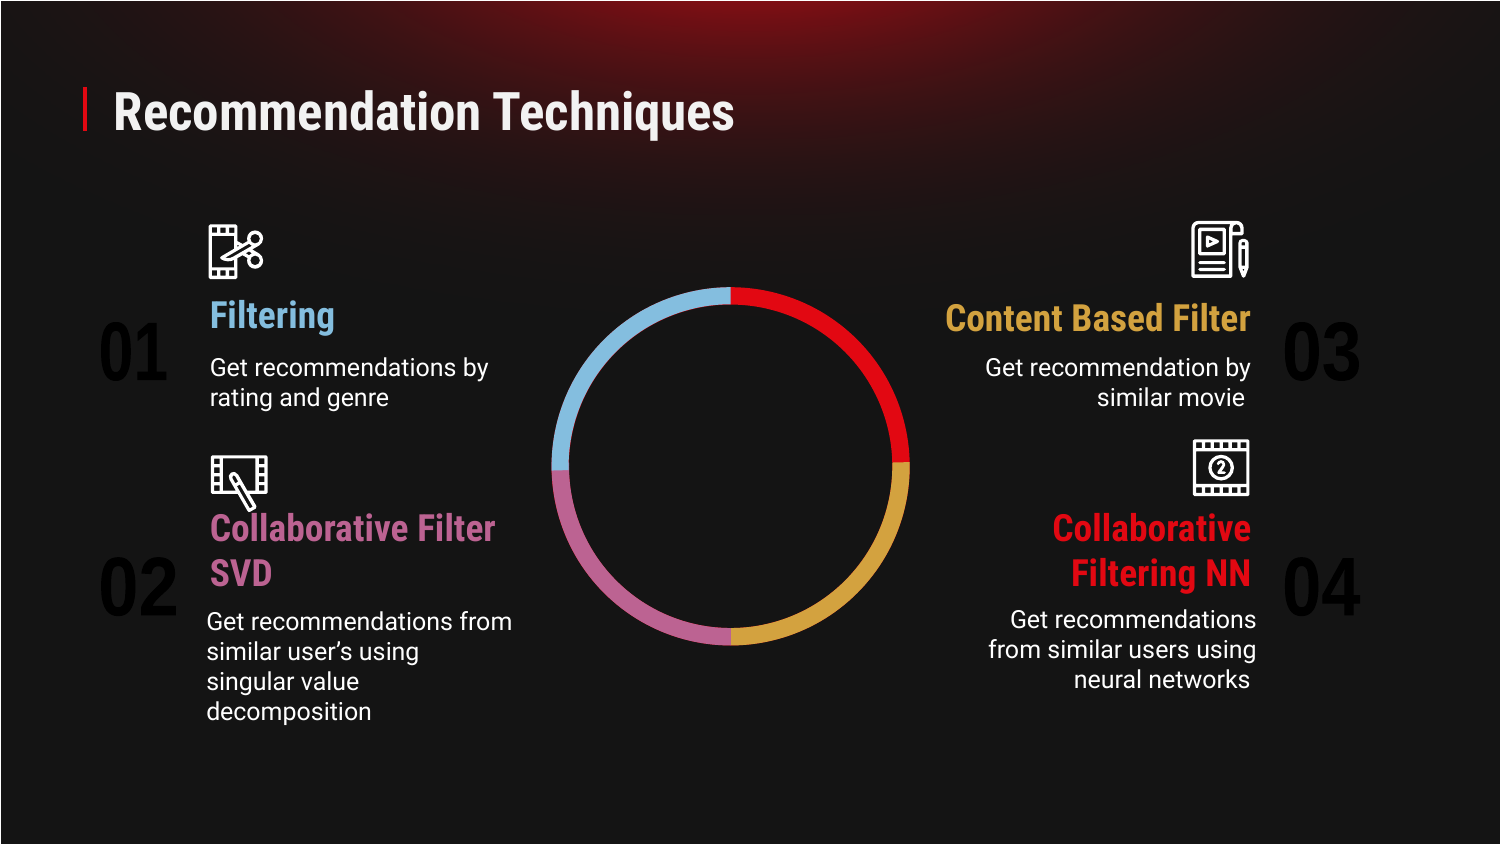

Recommendation Techniques

Filtering

Content Based Filter
01
03
Get recommendations by rating and genre
Get recommendation by similar movie

Collaborative Filter SVD
Collaborative Filtering NN
02
04
Get recommendations from similar user’s using singular value decomposition
Get recommendations from similar users using neural networks